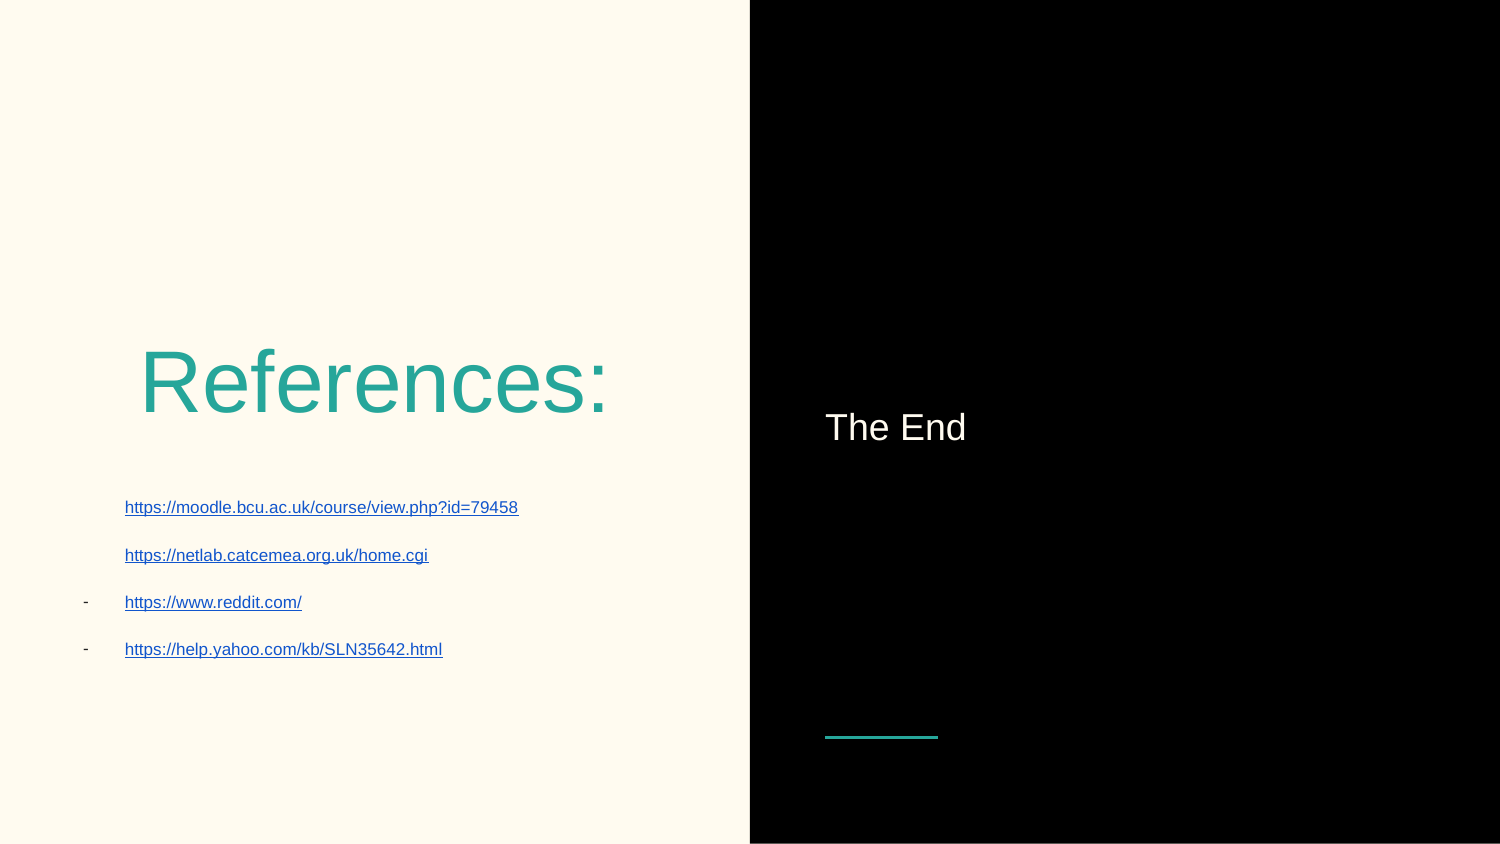

The End
# References:

https://moodle.bcu.ac.uk/course/view.php?id=79458

https://netlab.catcemea.org.uk/home.cgi

https://www.reddit.com/

https://help.yahoo.com/kb/SLN35642.html